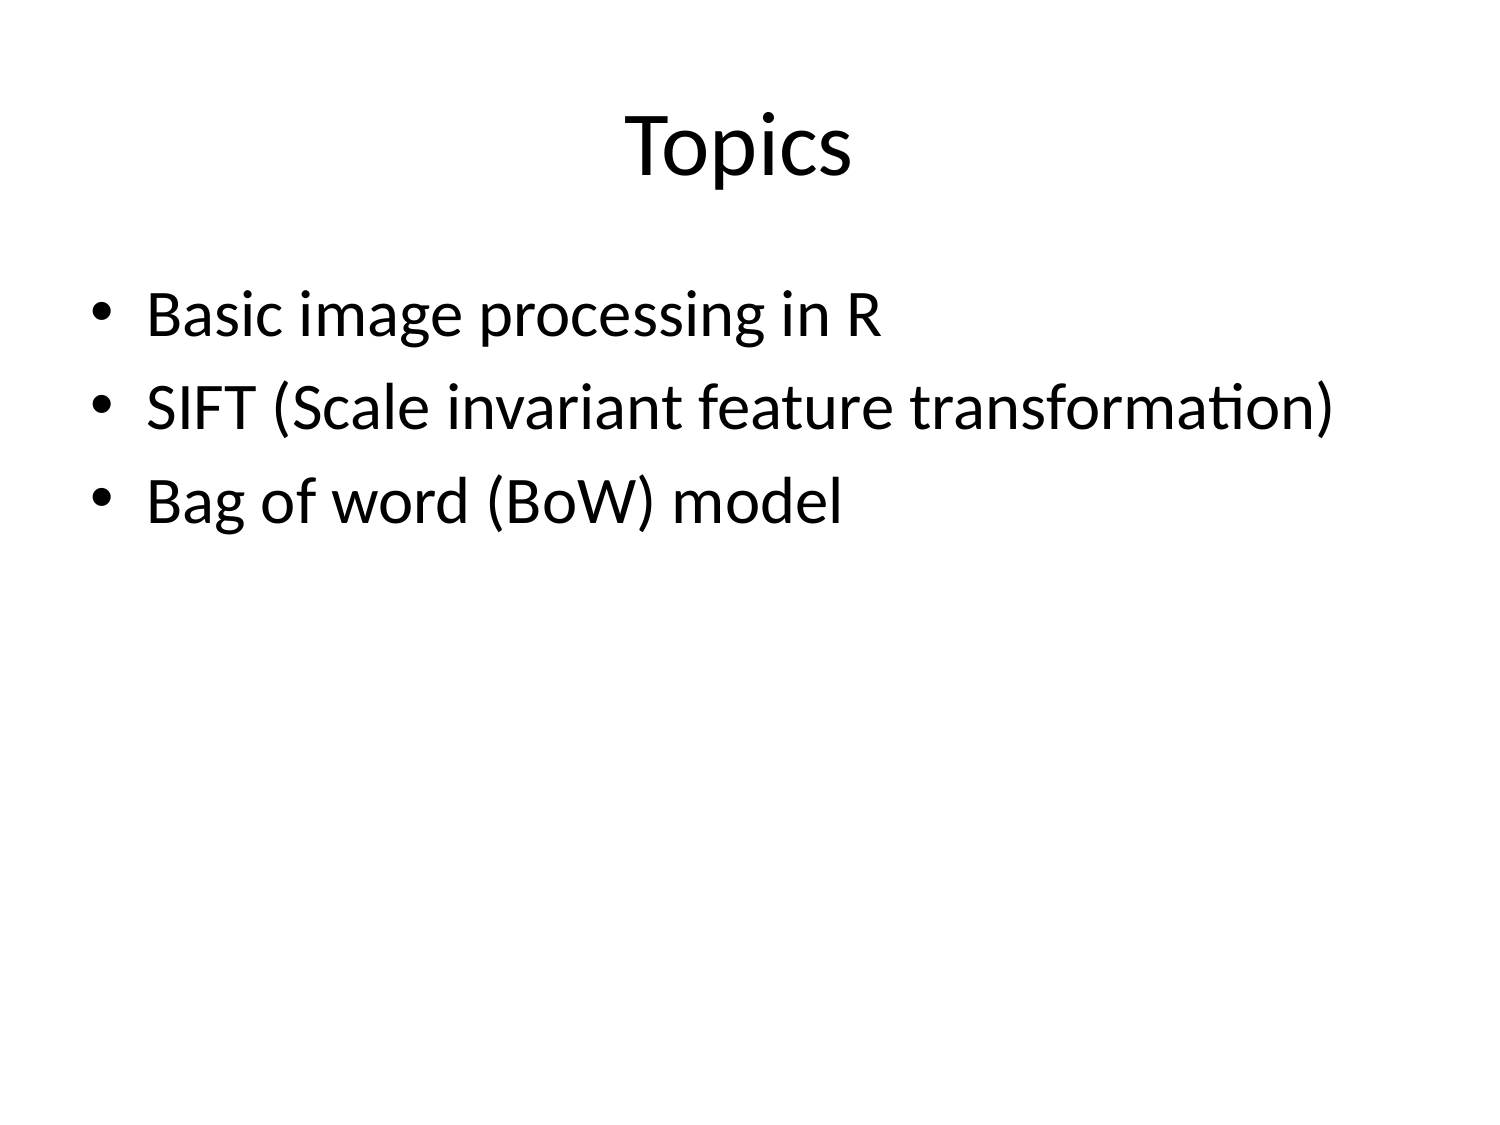

# Topics
Basic image processing in R
SIFT (Scale invariant feature transformation)
Bag of word (BoW) model